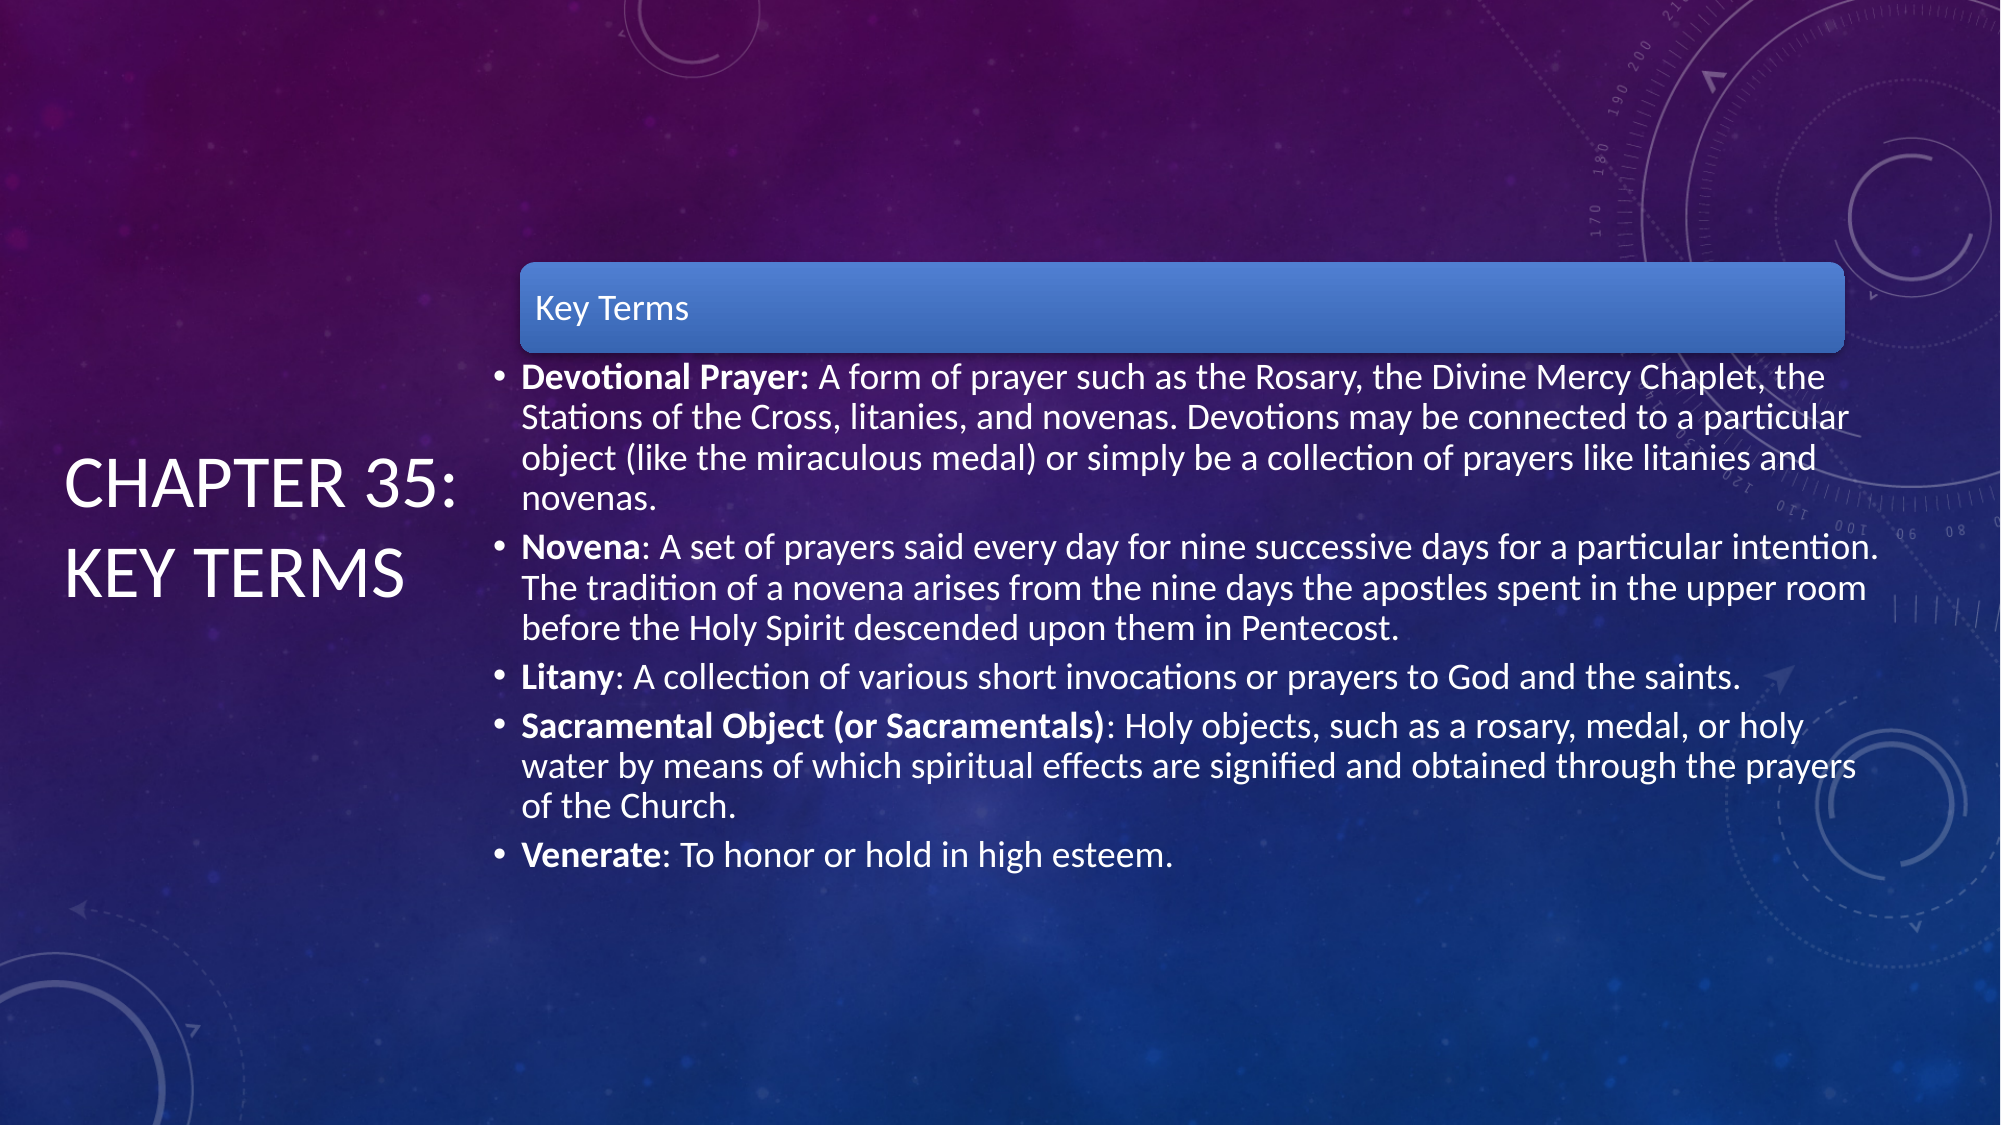

# Chapter 35: Key Terms

Key Terms
Devotional Prayer: A form of prayer such as the Rosary, the Divine Mercy Chaplet, the Stations of the Cross, litanies, and novenas. Devotions may be connected to a particular object (like the miraculous medal) or simply be a collection of prayers like litanies and novenas.
Novena: A set of prayers said every day for nine successive days for a particular intention. The tradition of a novena arises from the nine days the apostles spent in the upper room before the Holy Spirit descended upon them in Pentecost.
Litany: A collection of various short invocations or prayers to God and the saints.
Sacramental Object (or Sacramentals): Holy objects, such as a rosary, medal, or holy water by means of which spiritual effects are signified and obtained through the prayers of the Church.
Venerate: To honor or hold in high esteem.